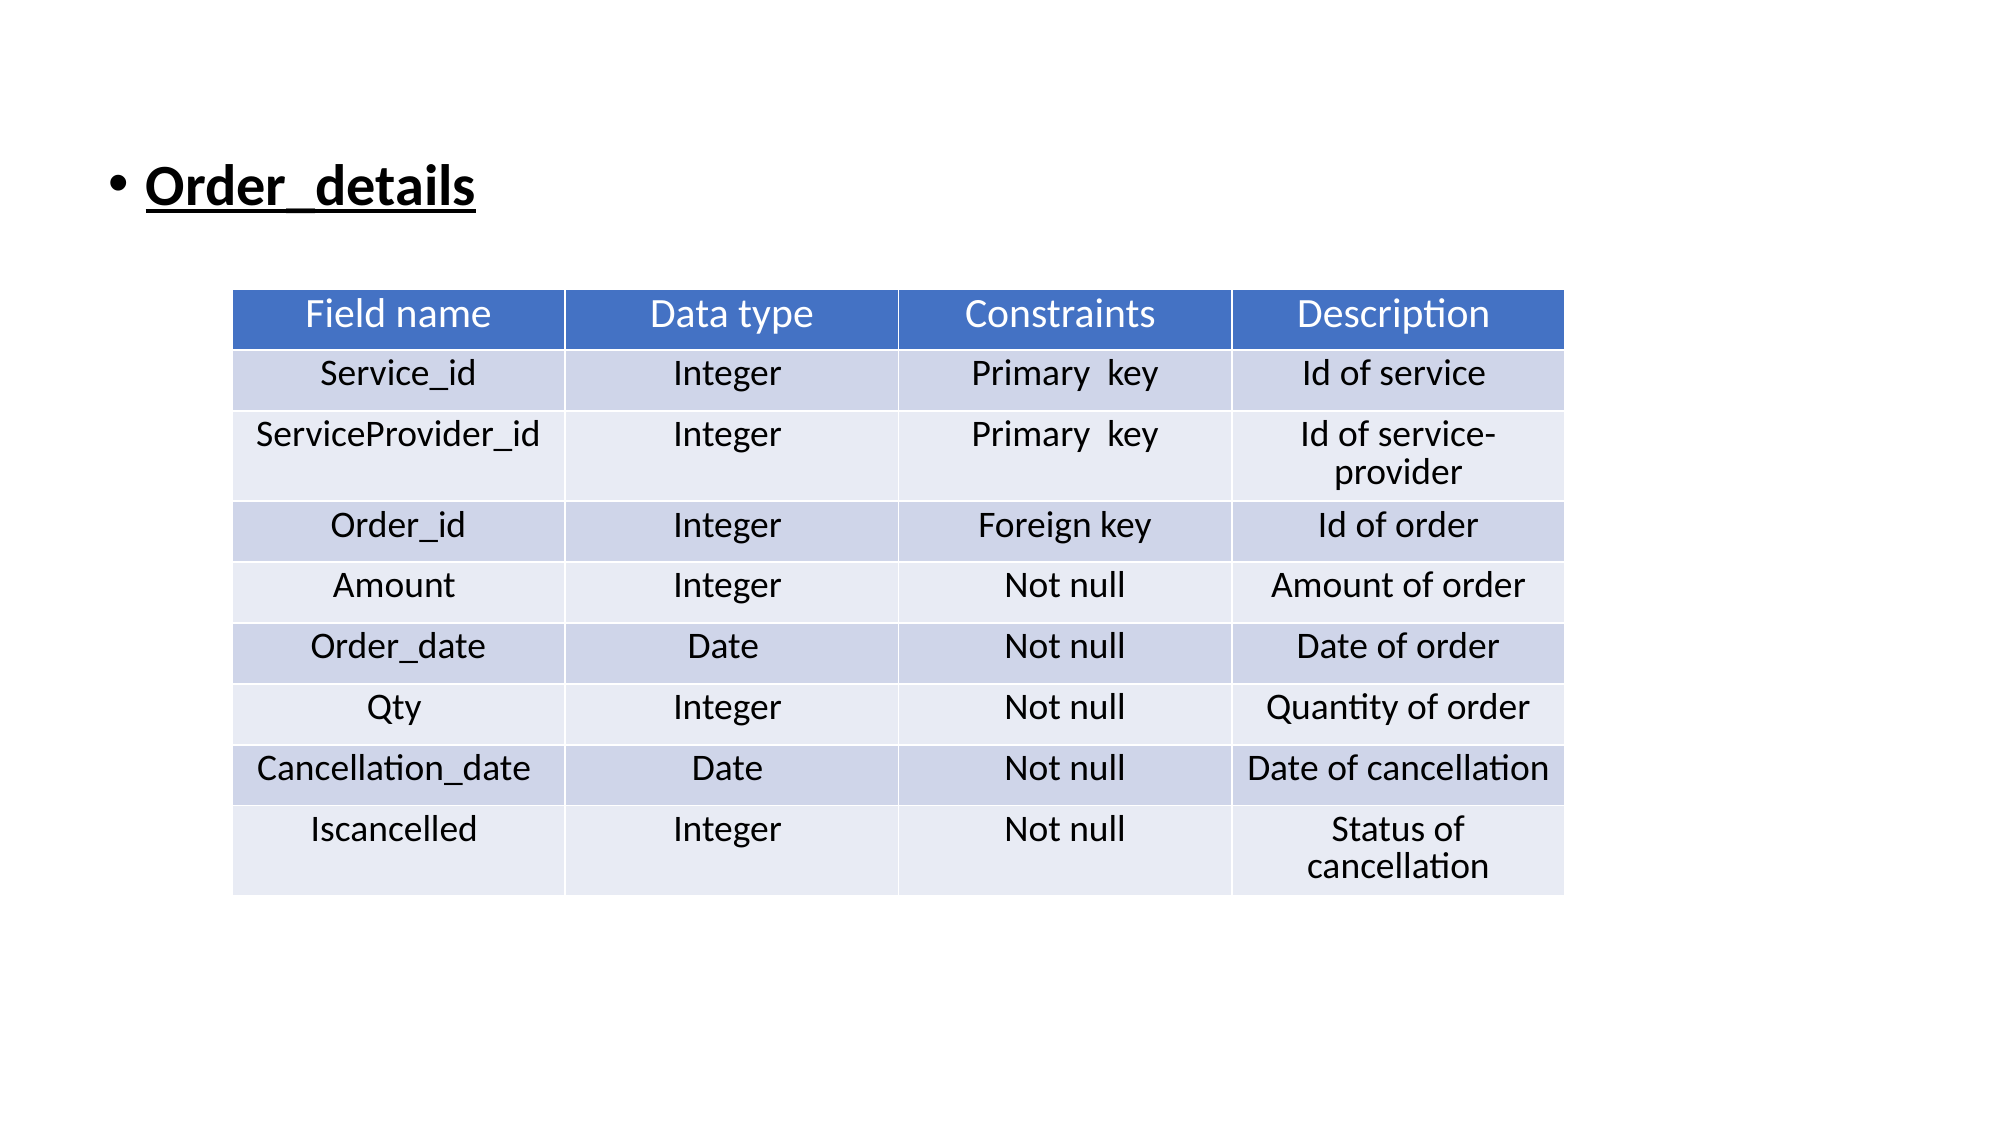

Order_details

| Field name | Data type | Constraints | Description |
| --- | --- | --- | --- |
| Service\_id | Integer | Primary key | Id of service |
| ServiceProvider\_id | Integer | Primary key | Id of service-provider |
| Order\_id | Integer | Foreign key | Id of order |
| Amount | Integer | Not null | Amount of order |
| Order\_date | Date | Not null | Date of order |
| Qty | Integer | Not null | Quantity of order |
| Cancellation\_date | Date | Not null | Date of cancellation |
| Iscancelled | Integer | Not null | Status of cancellation |